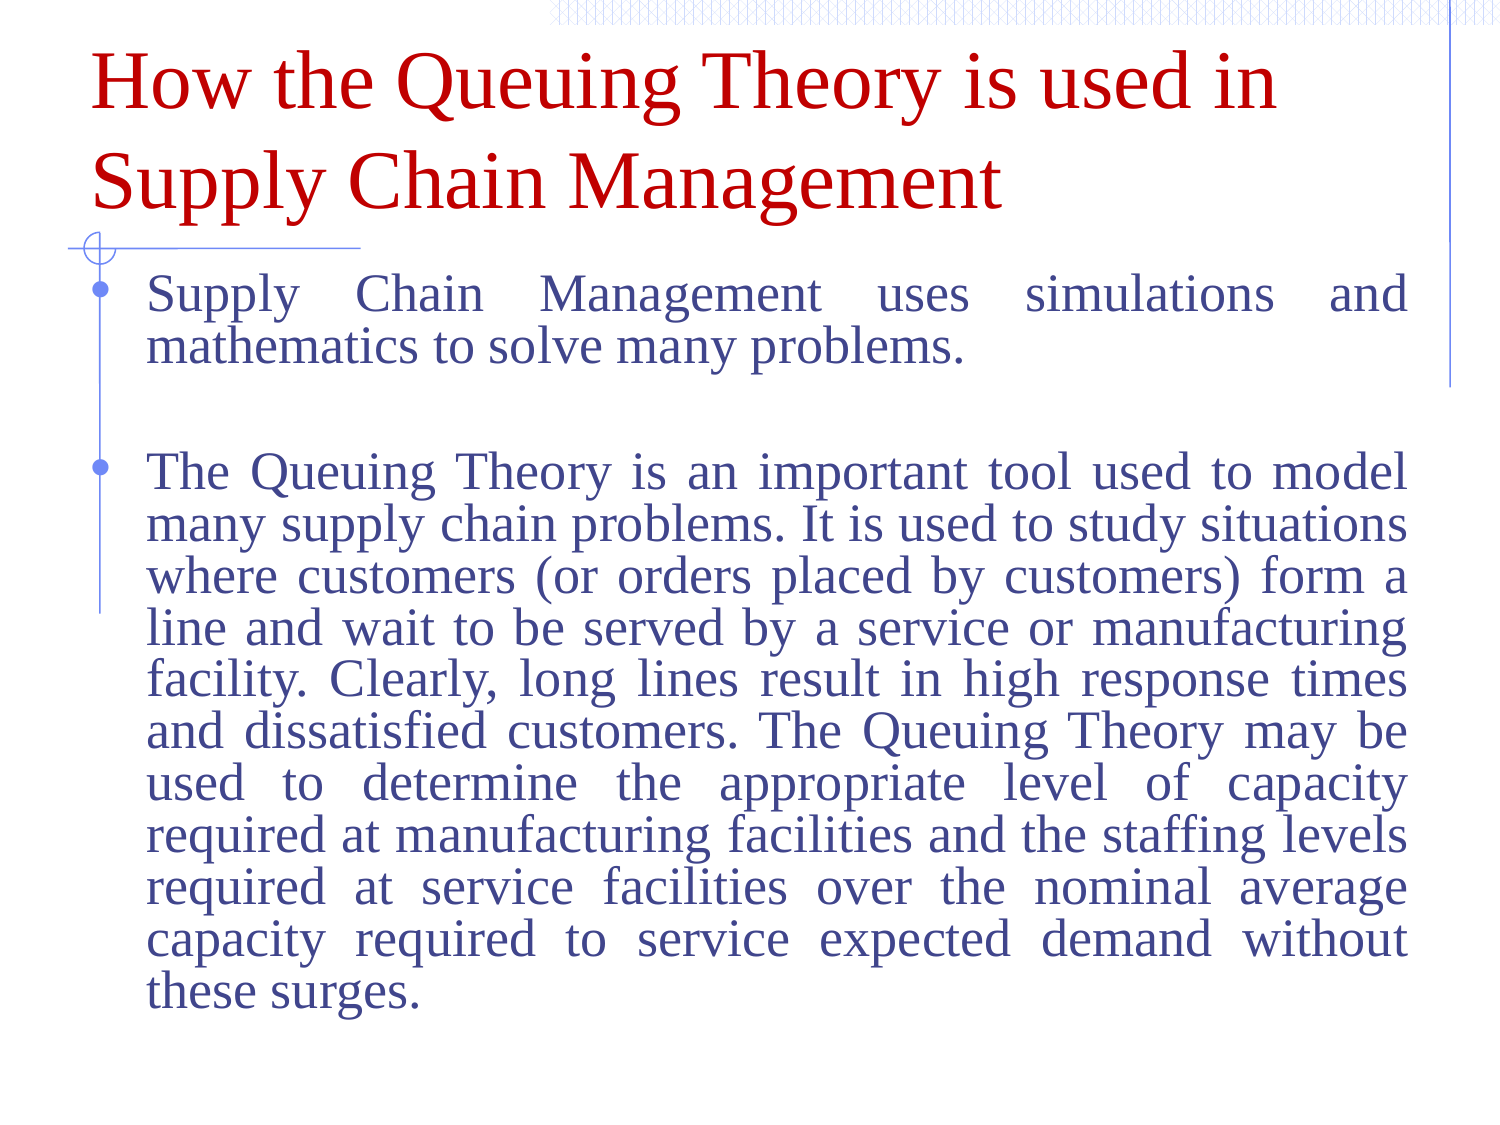

How the Queuing Theory is used in Supply Chain Management
Supply Chain Management uses simulations and mathematics to solve many problems.

The Queuing Theory is an important tool used to model many supply chain problems. It is used to study situations where customers (or orders placed by customers) form a line and wait to be served by a service or manufacturing facility. Clearly, long lines result in high response times and dissatisfied customers. The Queuing Theory may be used to determine the appropriate level of capacity required at manufacturing facilities and the staffing levels required at service facilities over the nominal average capacity required to service expected demand without these surges.